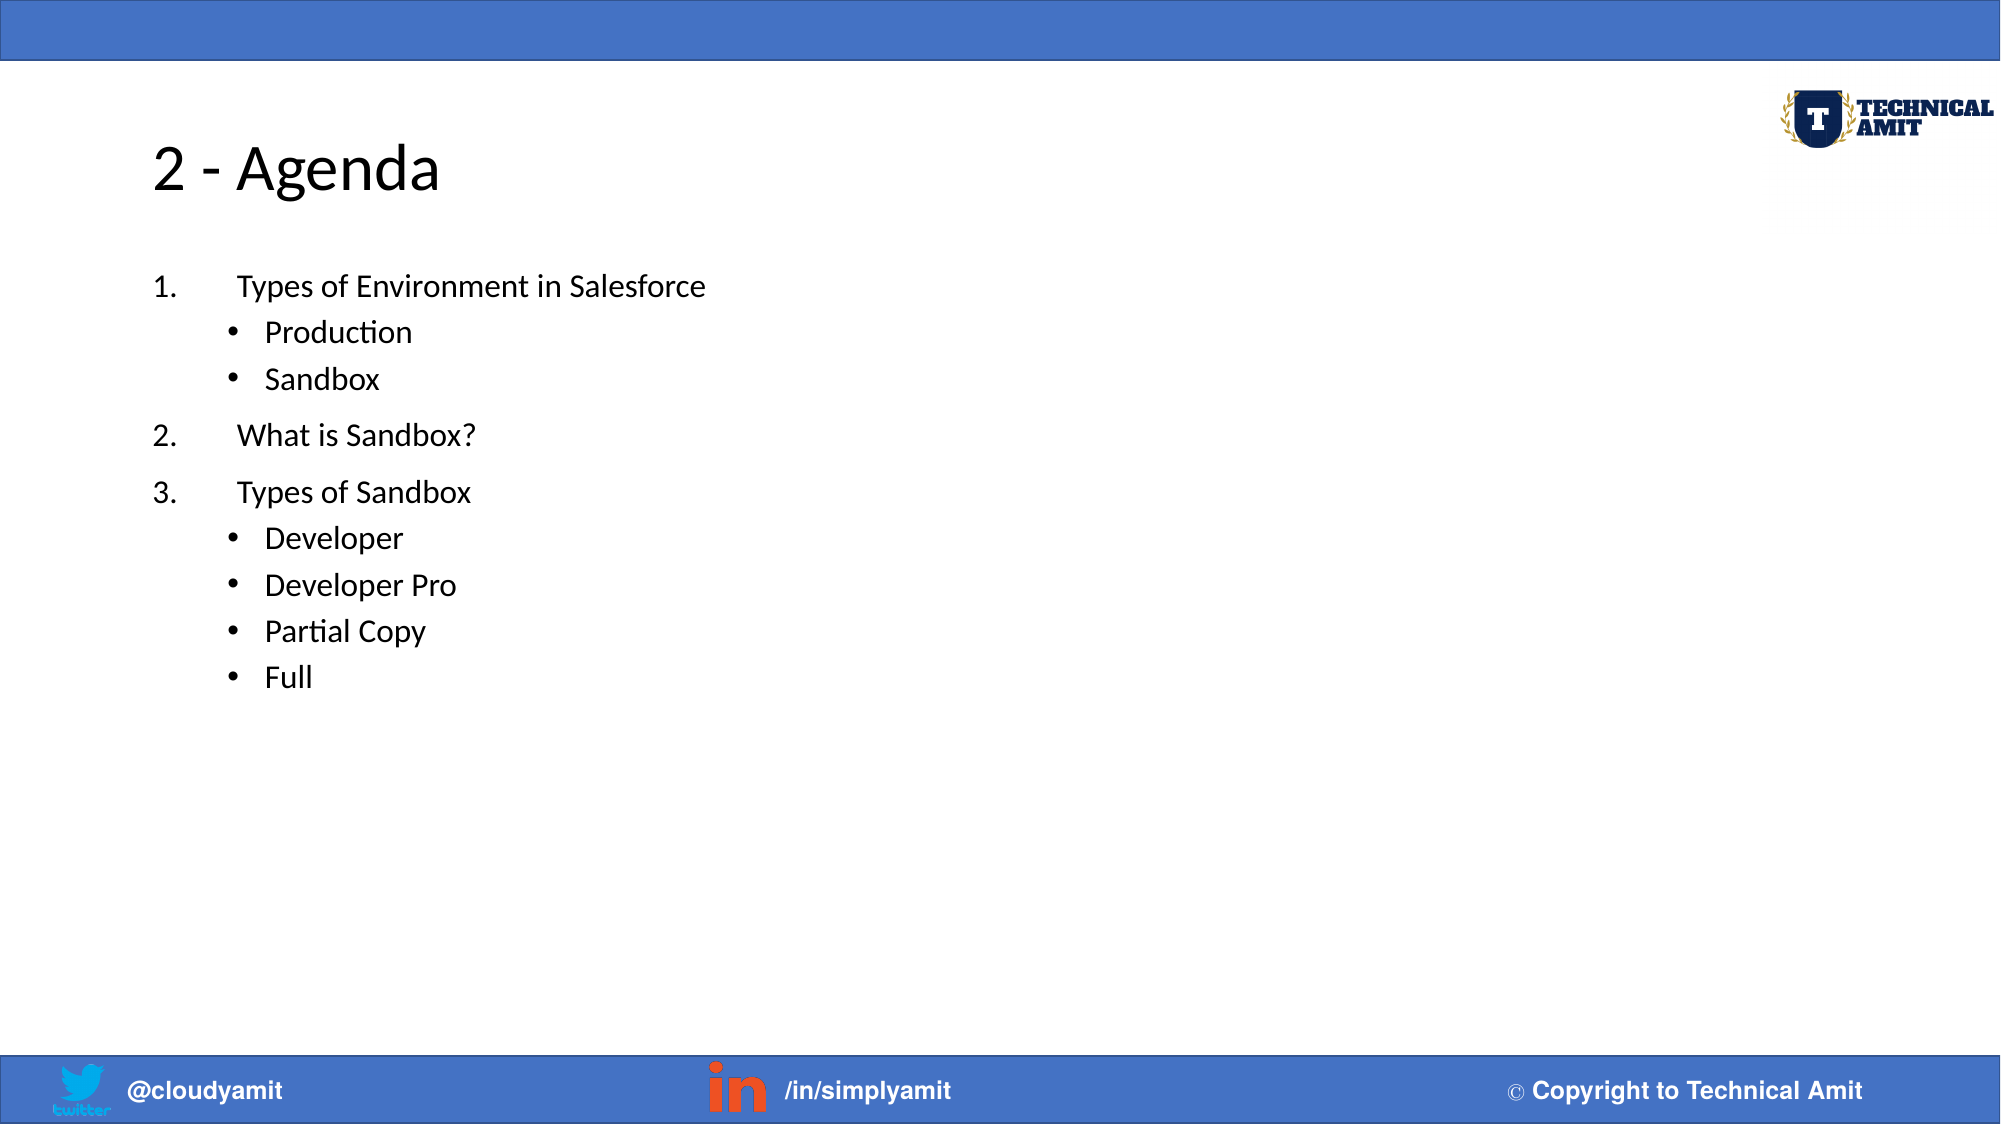

# 2 - Agenda
Types of Environment in Salesforce
Production
Sandbox
What is Sandbox?
Types of Sandbox
Developer
Developer Pro
Partial Copy
Full